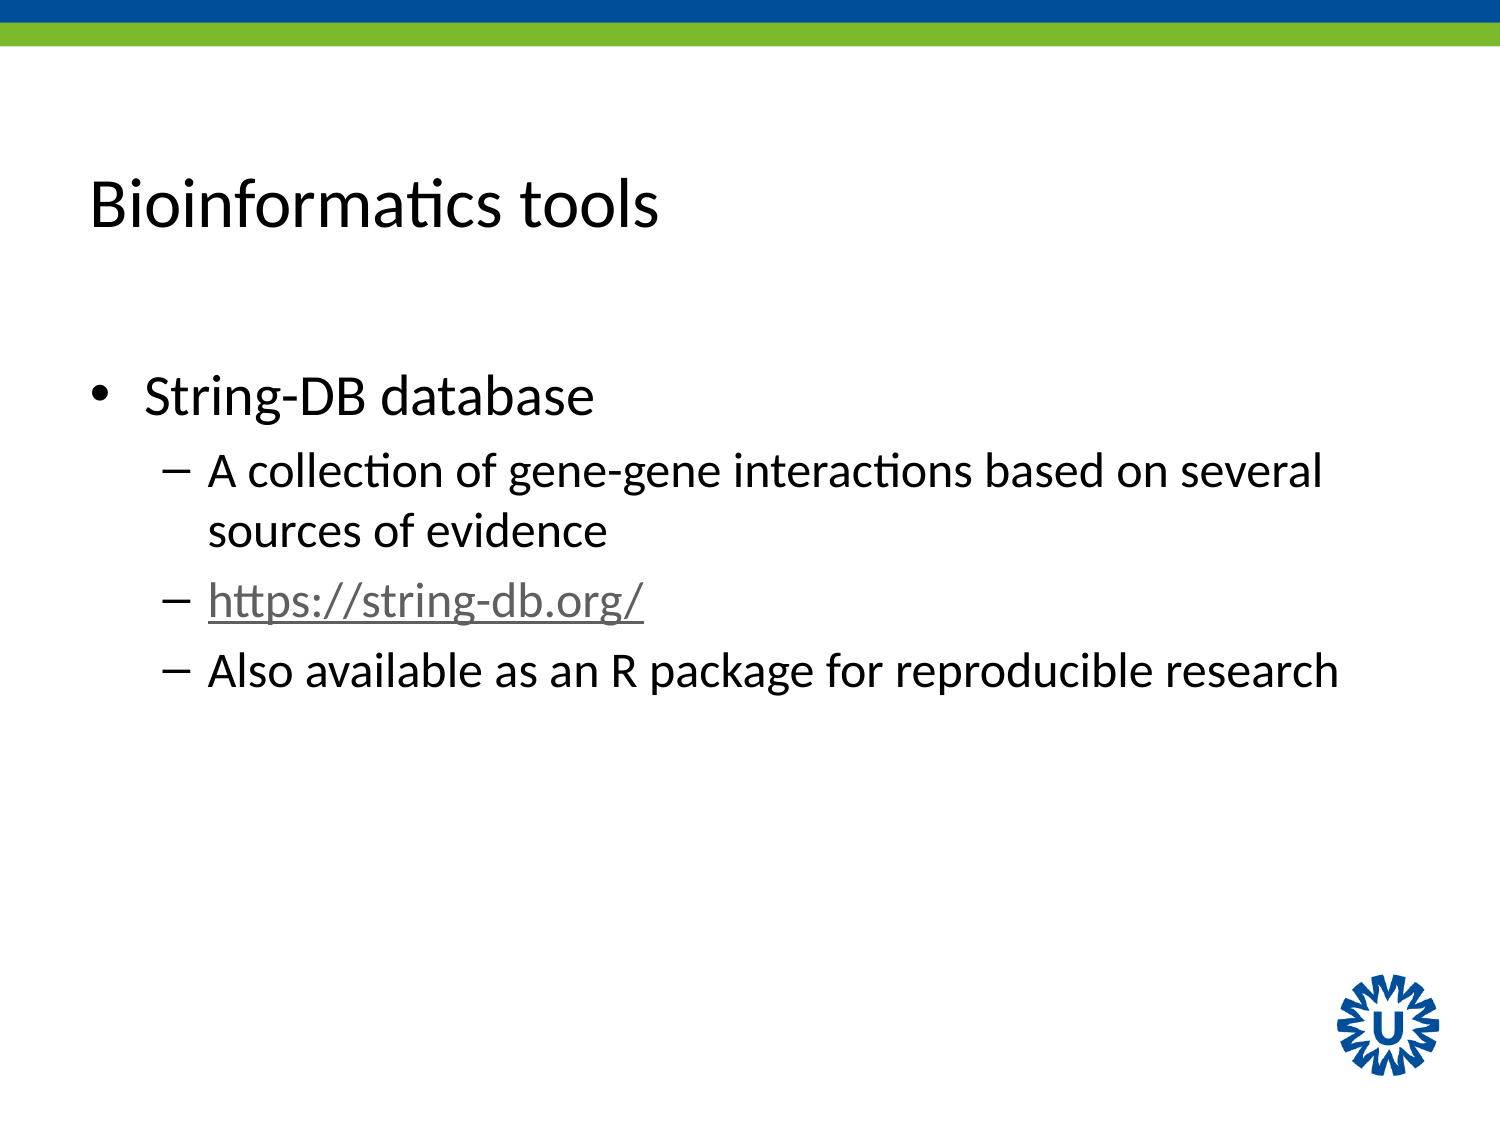

# Bioinformatics tools
String-DB database
A collection of gene-gene interactions based on several sources of evidence
https://string-db.org/
Also available as an R package for reproducible research